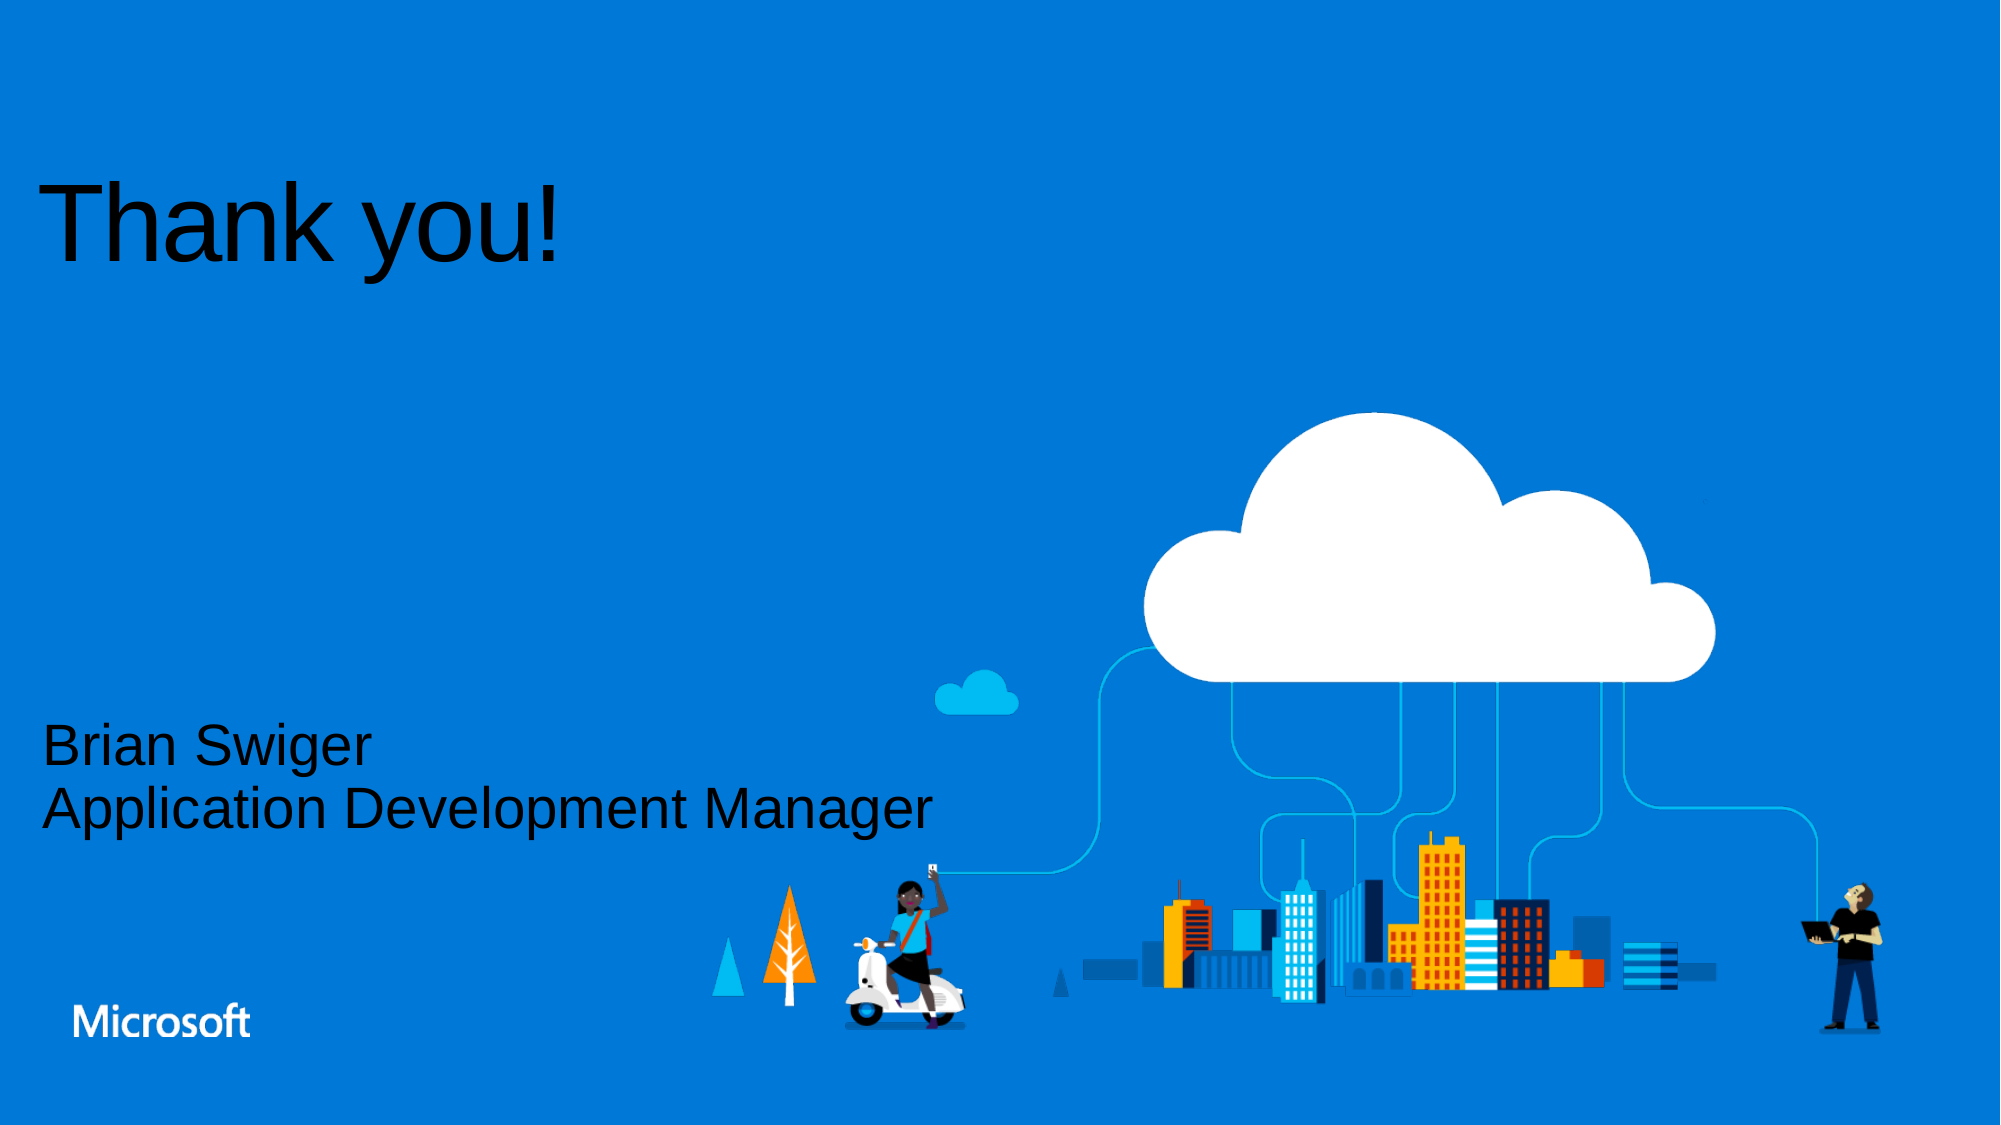

# Thank you!
Brian Swiger
Application Development Manager